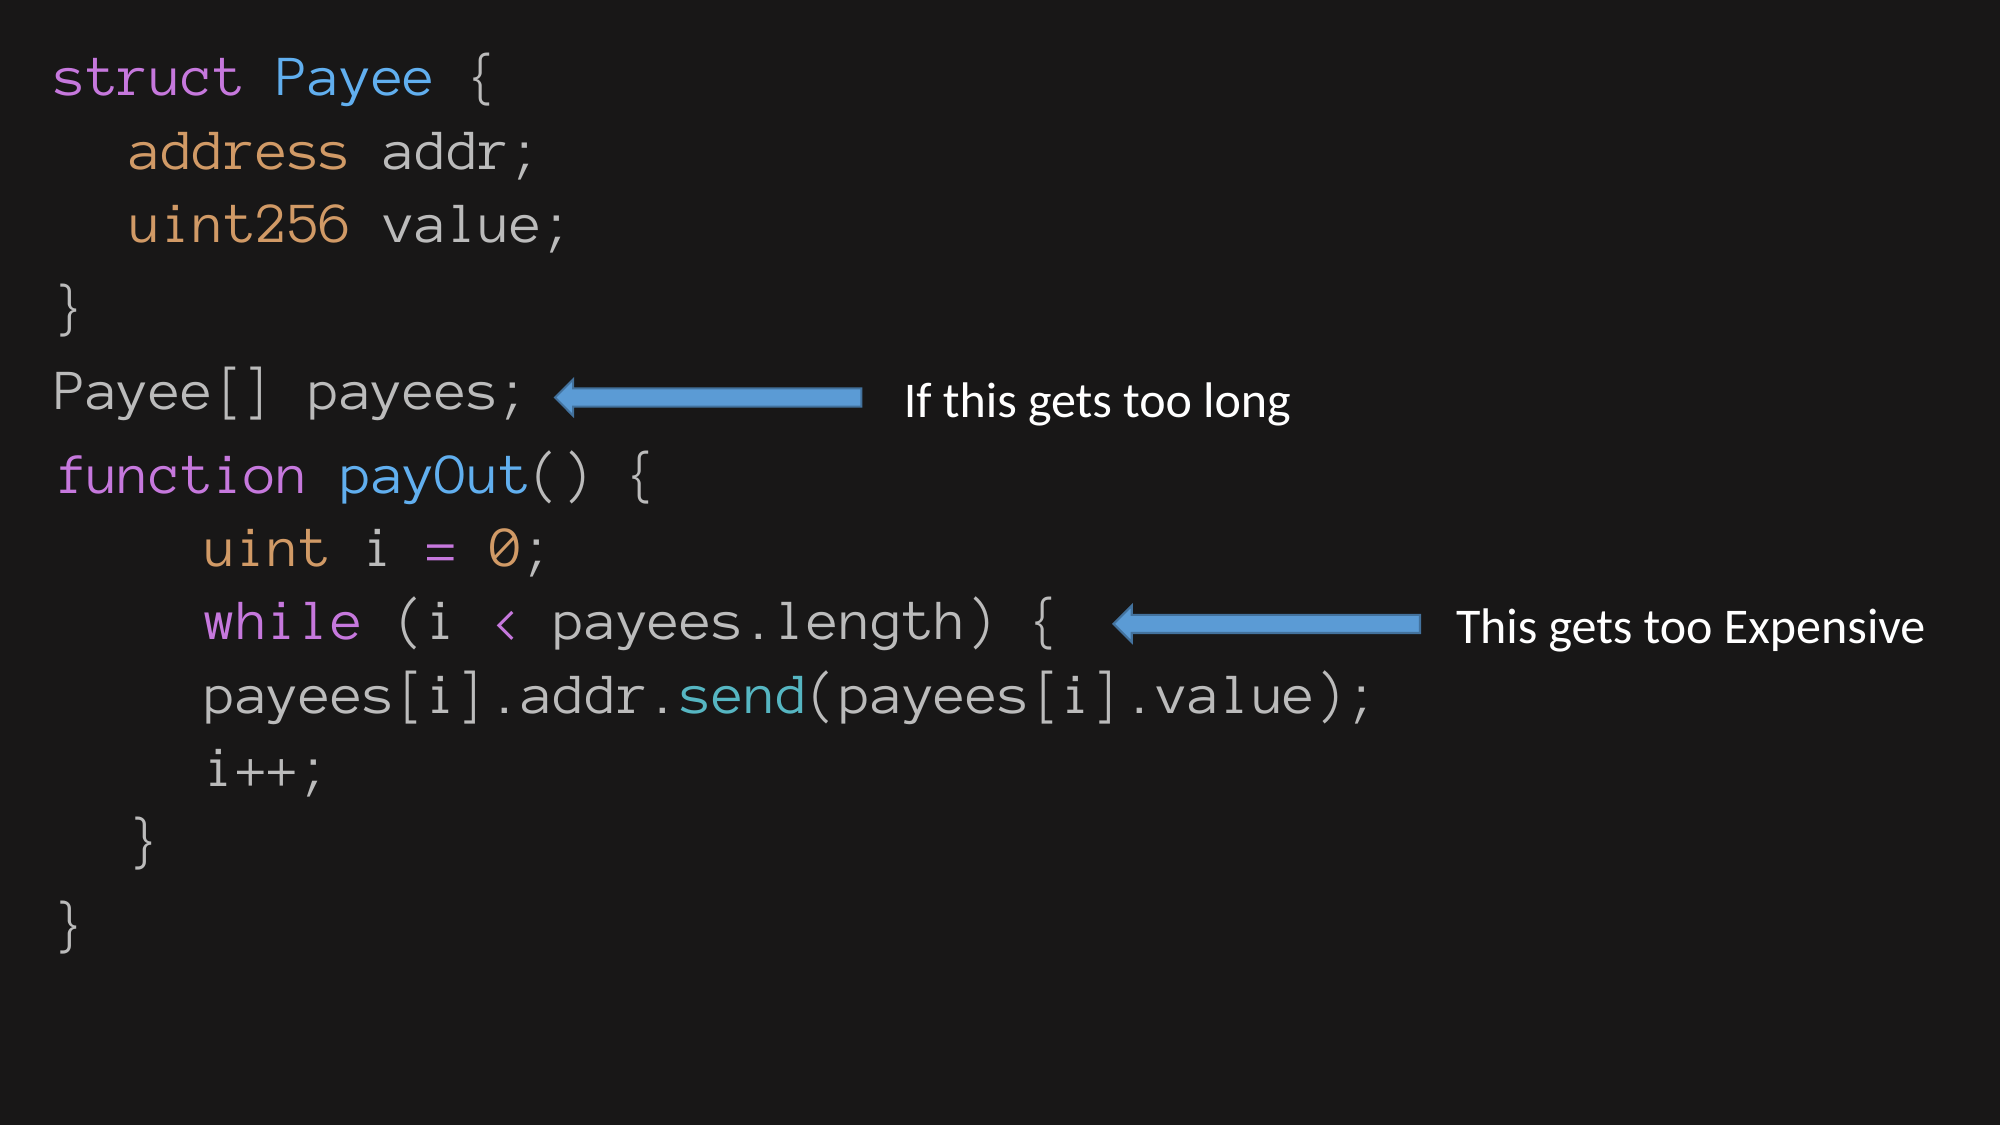

struct Payee {
address addr;
uint256 value;
}
Payee[] payees;
function payOut() {
uint i = 0;
while (i < payees.length) {
payees[i].addr.send(payees[i].value);
i++;
}
}
If this gets too long

This gets too Expensive